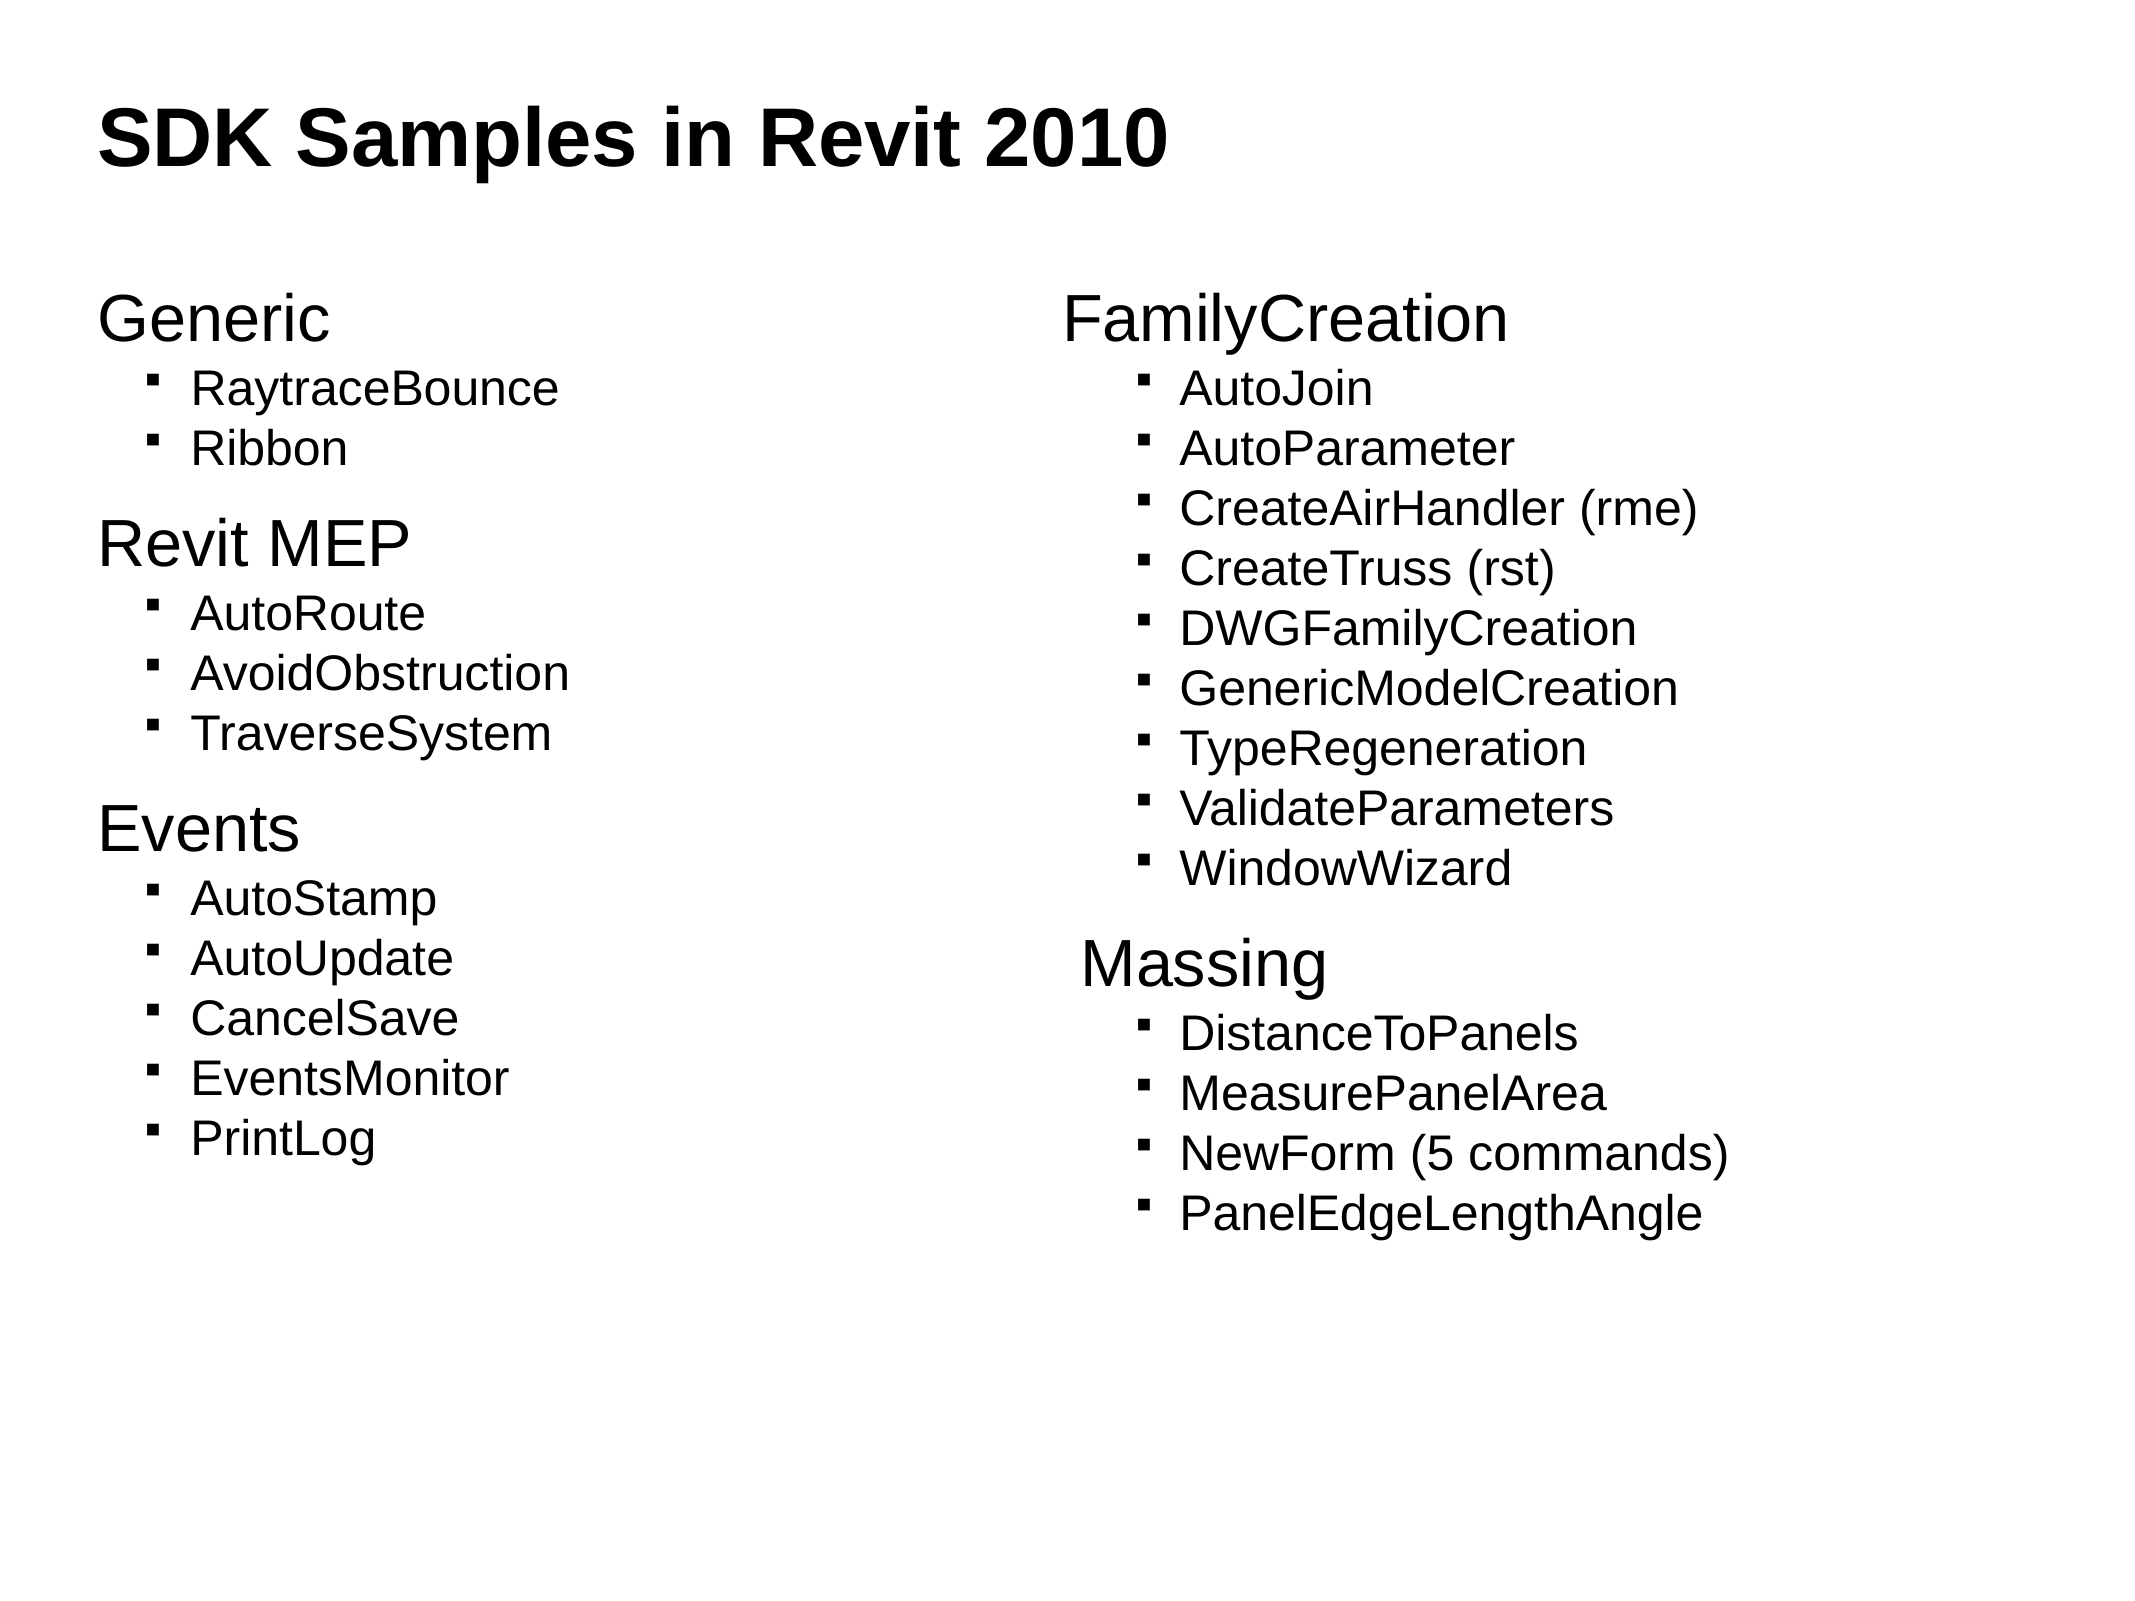

# SDK Samples in Revit 2010
Generic
RaytraceBounce
Ribbon
Revit MEP
AutoRoute
AvoidObstruction
TraverseSystem
Events
AutoStamp
AutoUpdate
CancelSave
EventsMonitor
PrintLog
FamilyCreation
AutoJoin
AutoParameter
CreateAirHandler (rme)
CreateTruss (rst)
DWGFamilyCreation
GenericModelCreation
TypeRegeneration
ValidateParameters
WindowWizard
 Massing
DistanceToPanels
MeasurePanelArea
NewForm (5 commands)
PanelEdgeLengthAngle